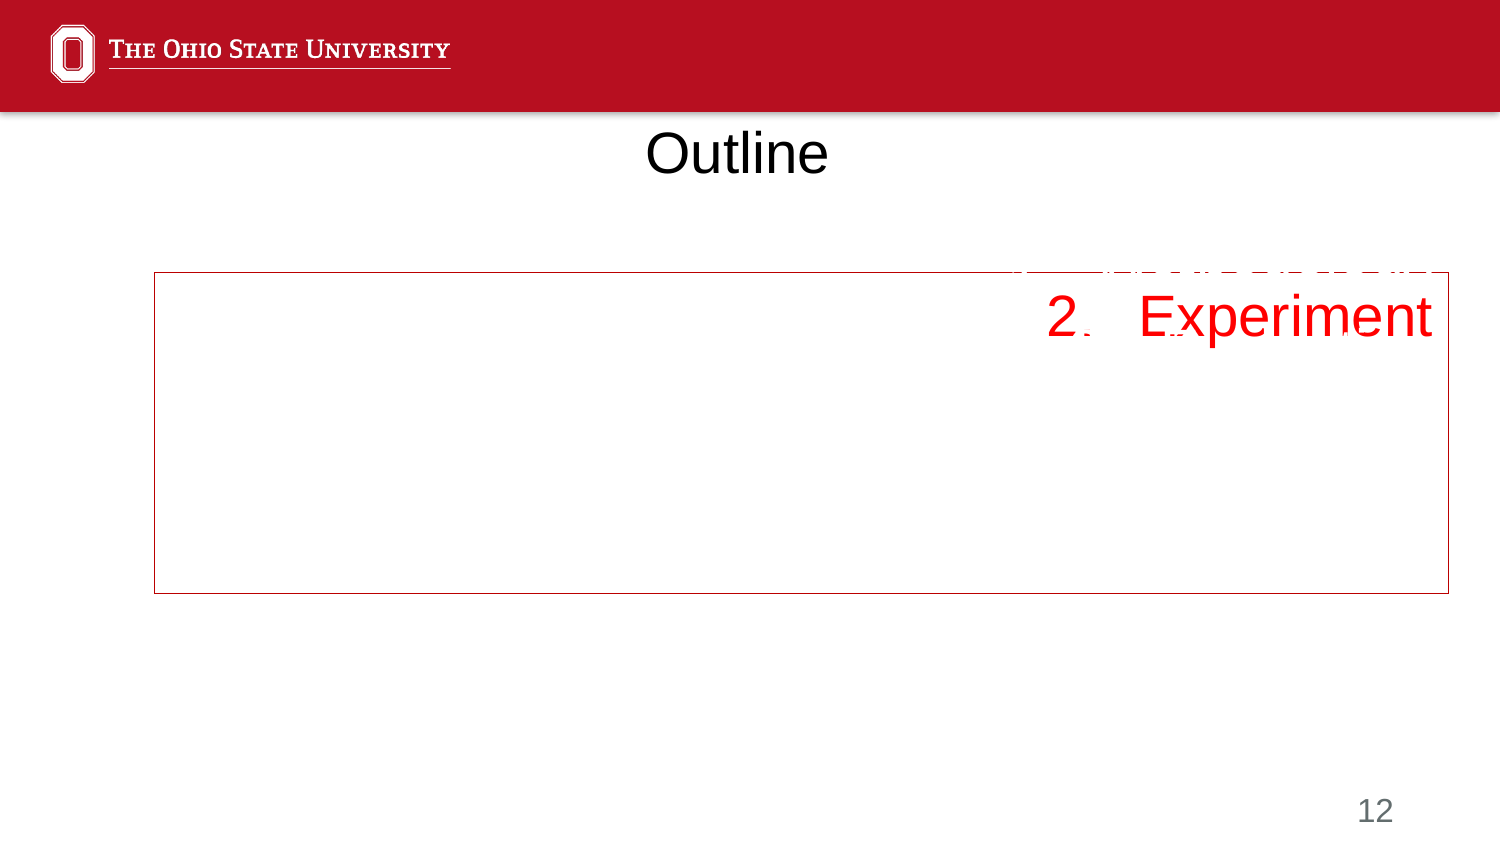

Outline
Methodology
Experiment
Evaluation
Limitation & Discussion
Conclusion